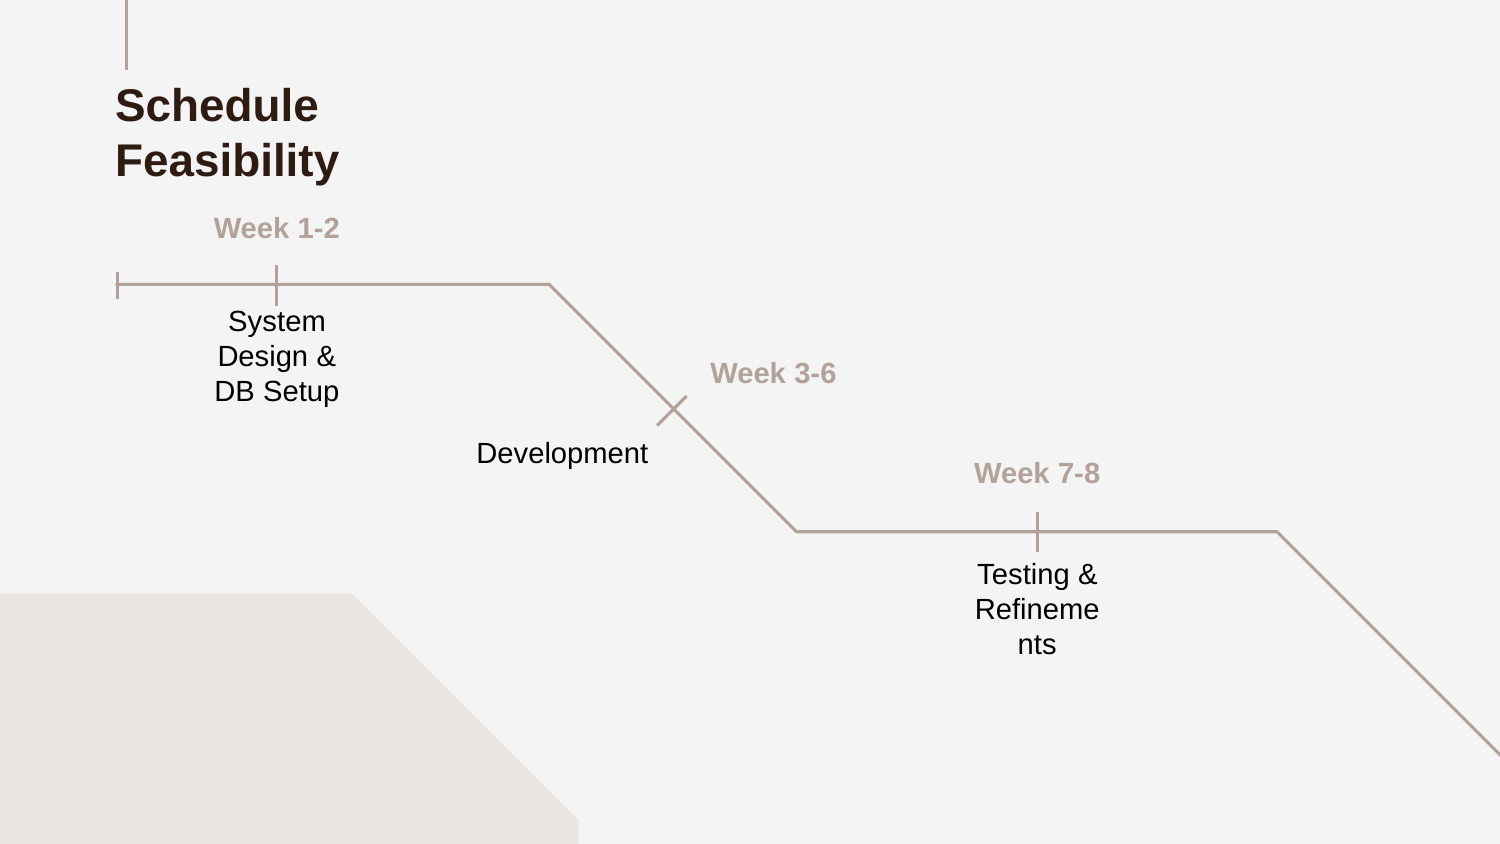

# Schedule Feasibility
Week 1-2

Week 3-6
System Design & DB Setup
Development
Week 7-8
Testing & Refinements